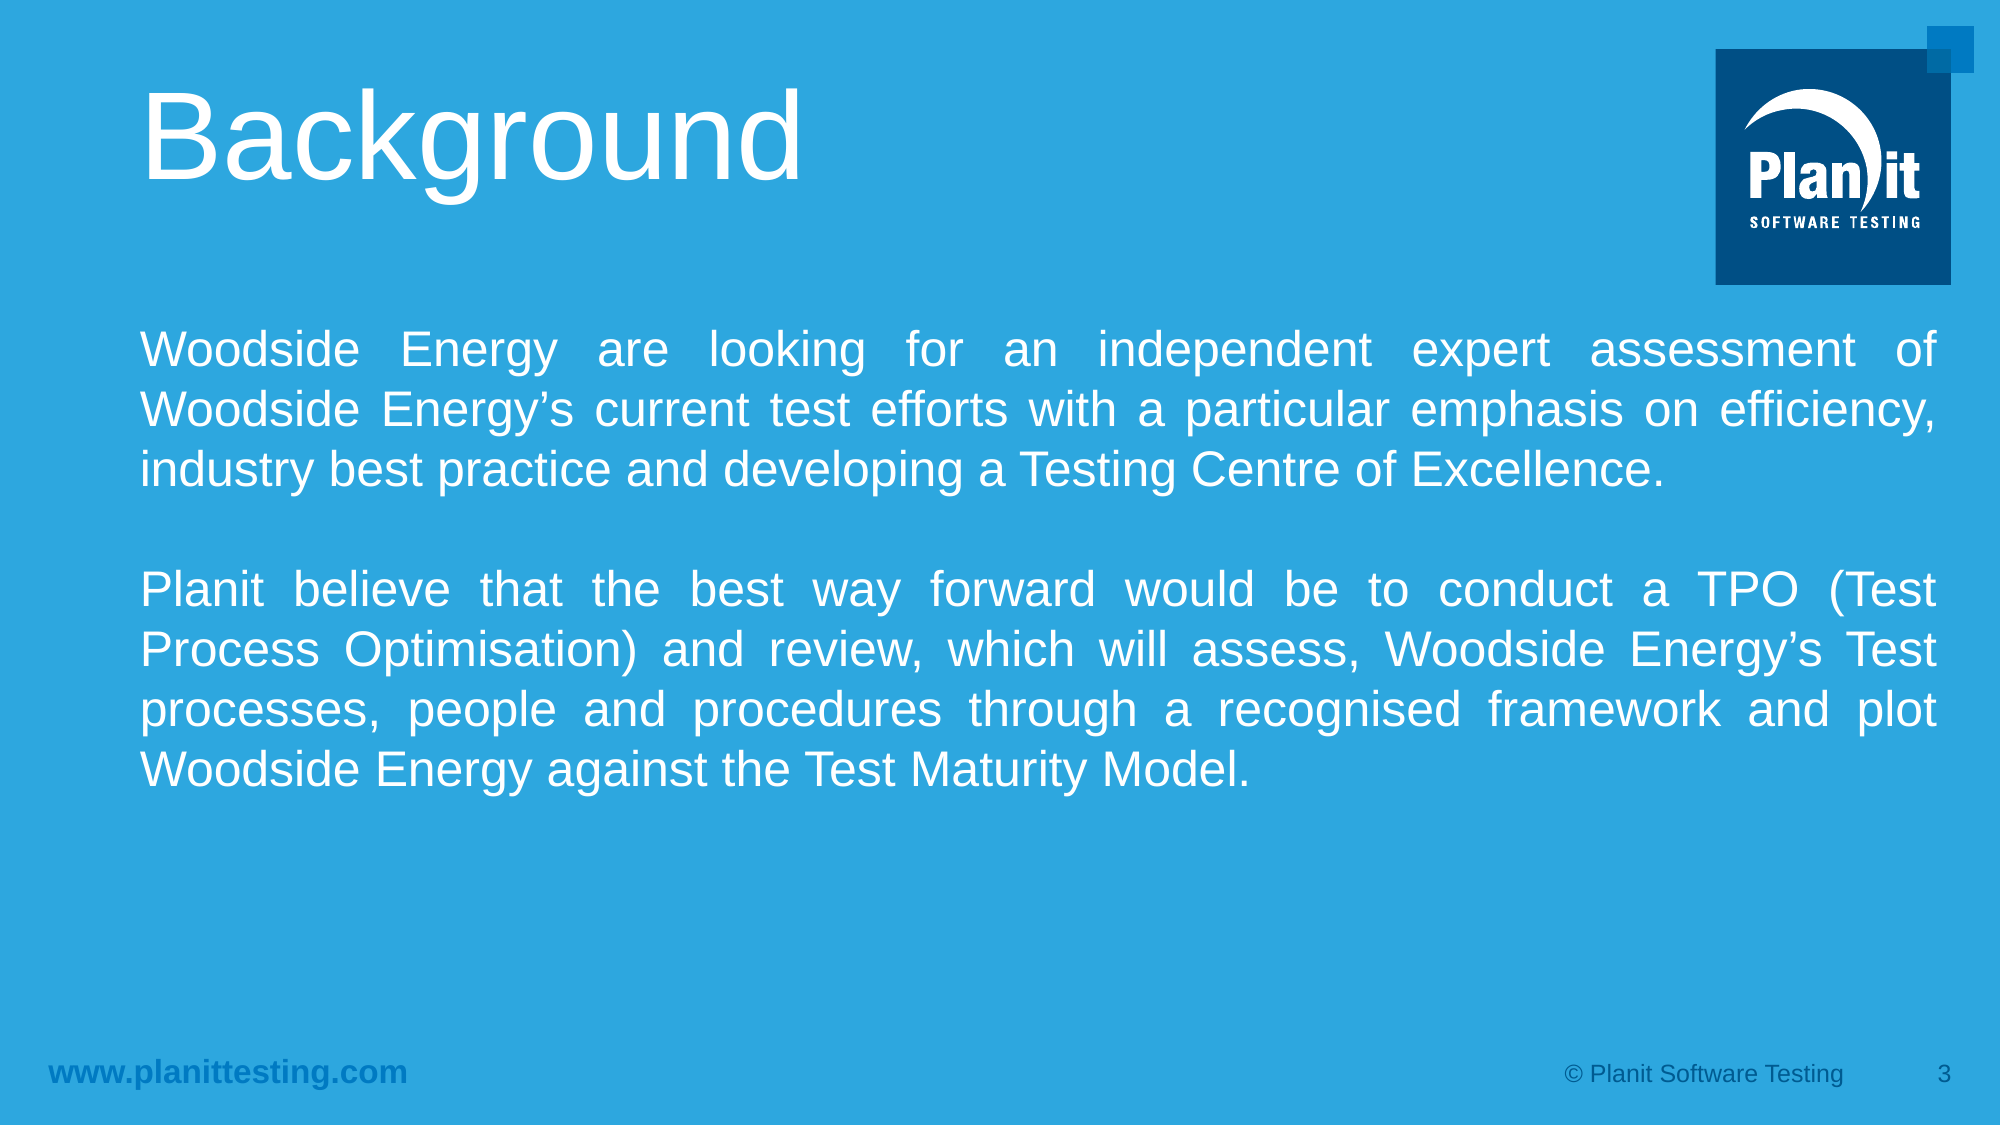

# Background
Woodside Energy are looking for an independent expert assessment of Woodside Energy’s current test efforts with a particular emphasis on efficiency, industry best practice and developing a Testing Centre of Excellence.

Planit believe that the best way forward would be to conduct a TPO (Test Process Optimisation) and review, which will assess, Woodside Energy’s Test processes, people and procedures through a recognised framework and plot Woodside Energy against the Test Maturity Model.

© Planit Software Testing
3